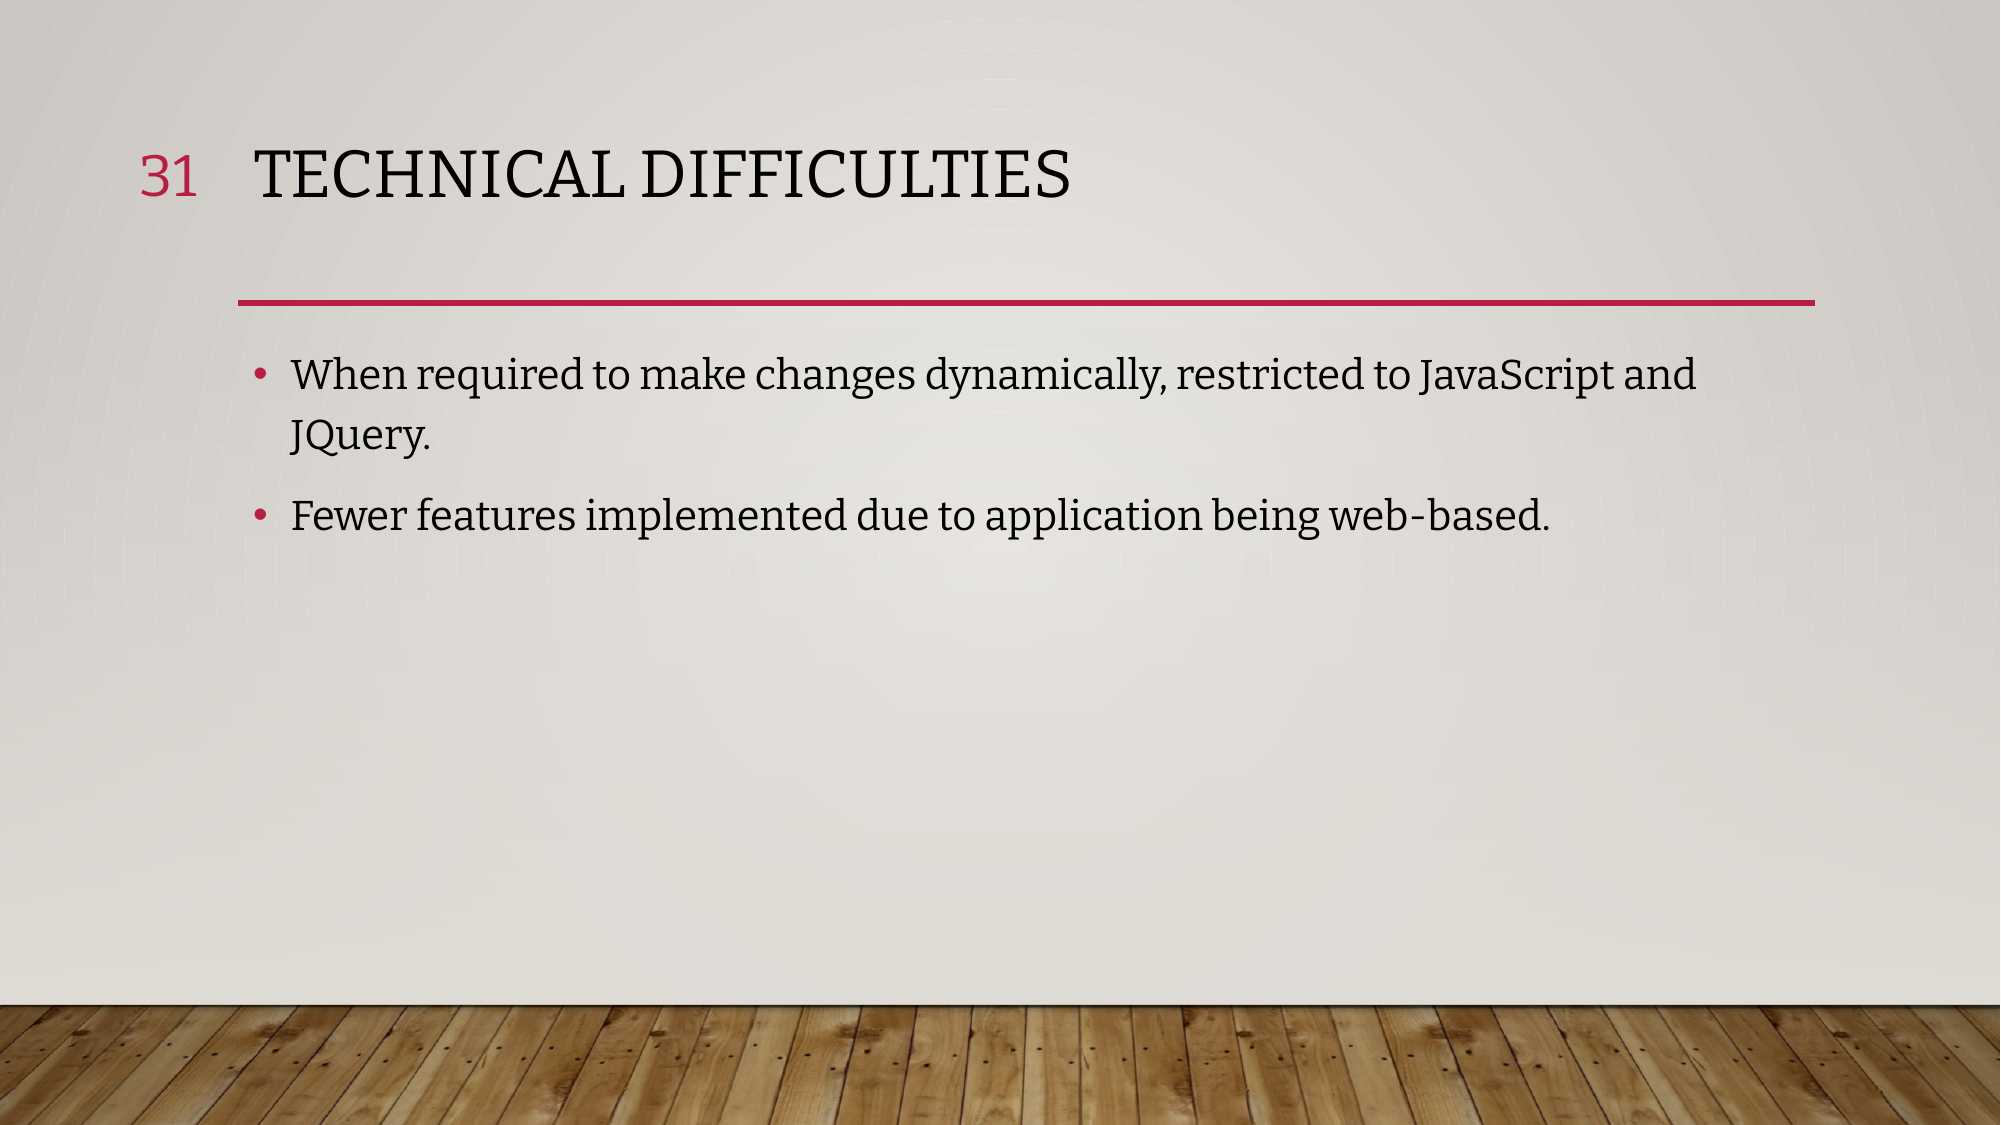

31
# Technical difficulties
When required to make changes dynamically, restricted to JavaScript and JQuery.
Fewer features implemented due to application being web-based.